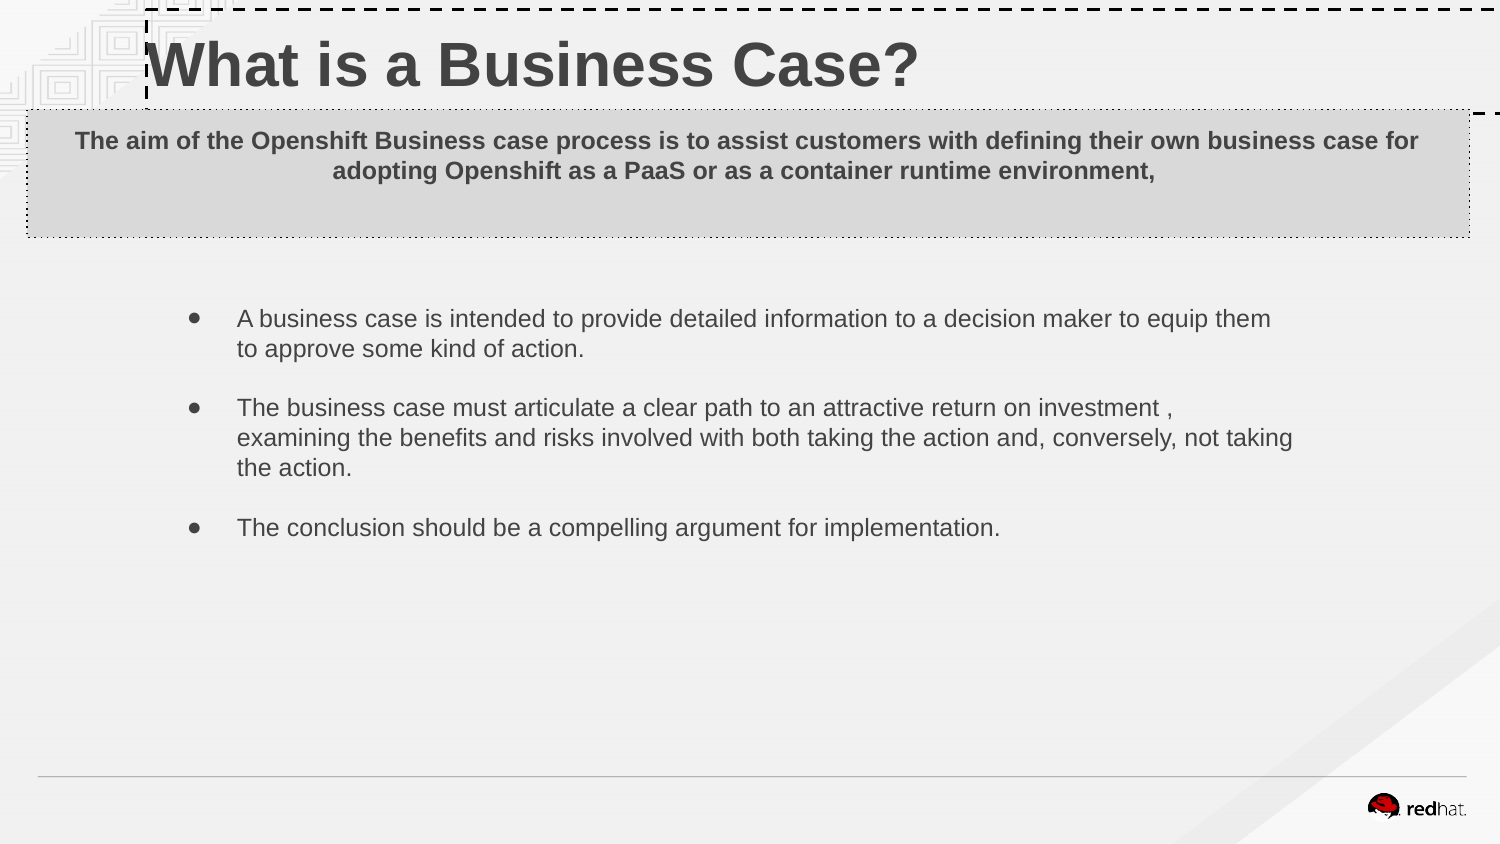

What is a Business Case?
The aim of the Openshift Business case process is to assist customers with defining their own business case for adopting Openshift as a PaaS or as a container runtime environment,
A business case is intended to provide detailed information to a decision maker to equip them to approve some kind of action.

The business case must articulate a clear path to an attractive return on investment , examining the benefits and risks involved with both taking the action and, conversely, not taking the action.

The conclusion should be a compelling argument for implementation.